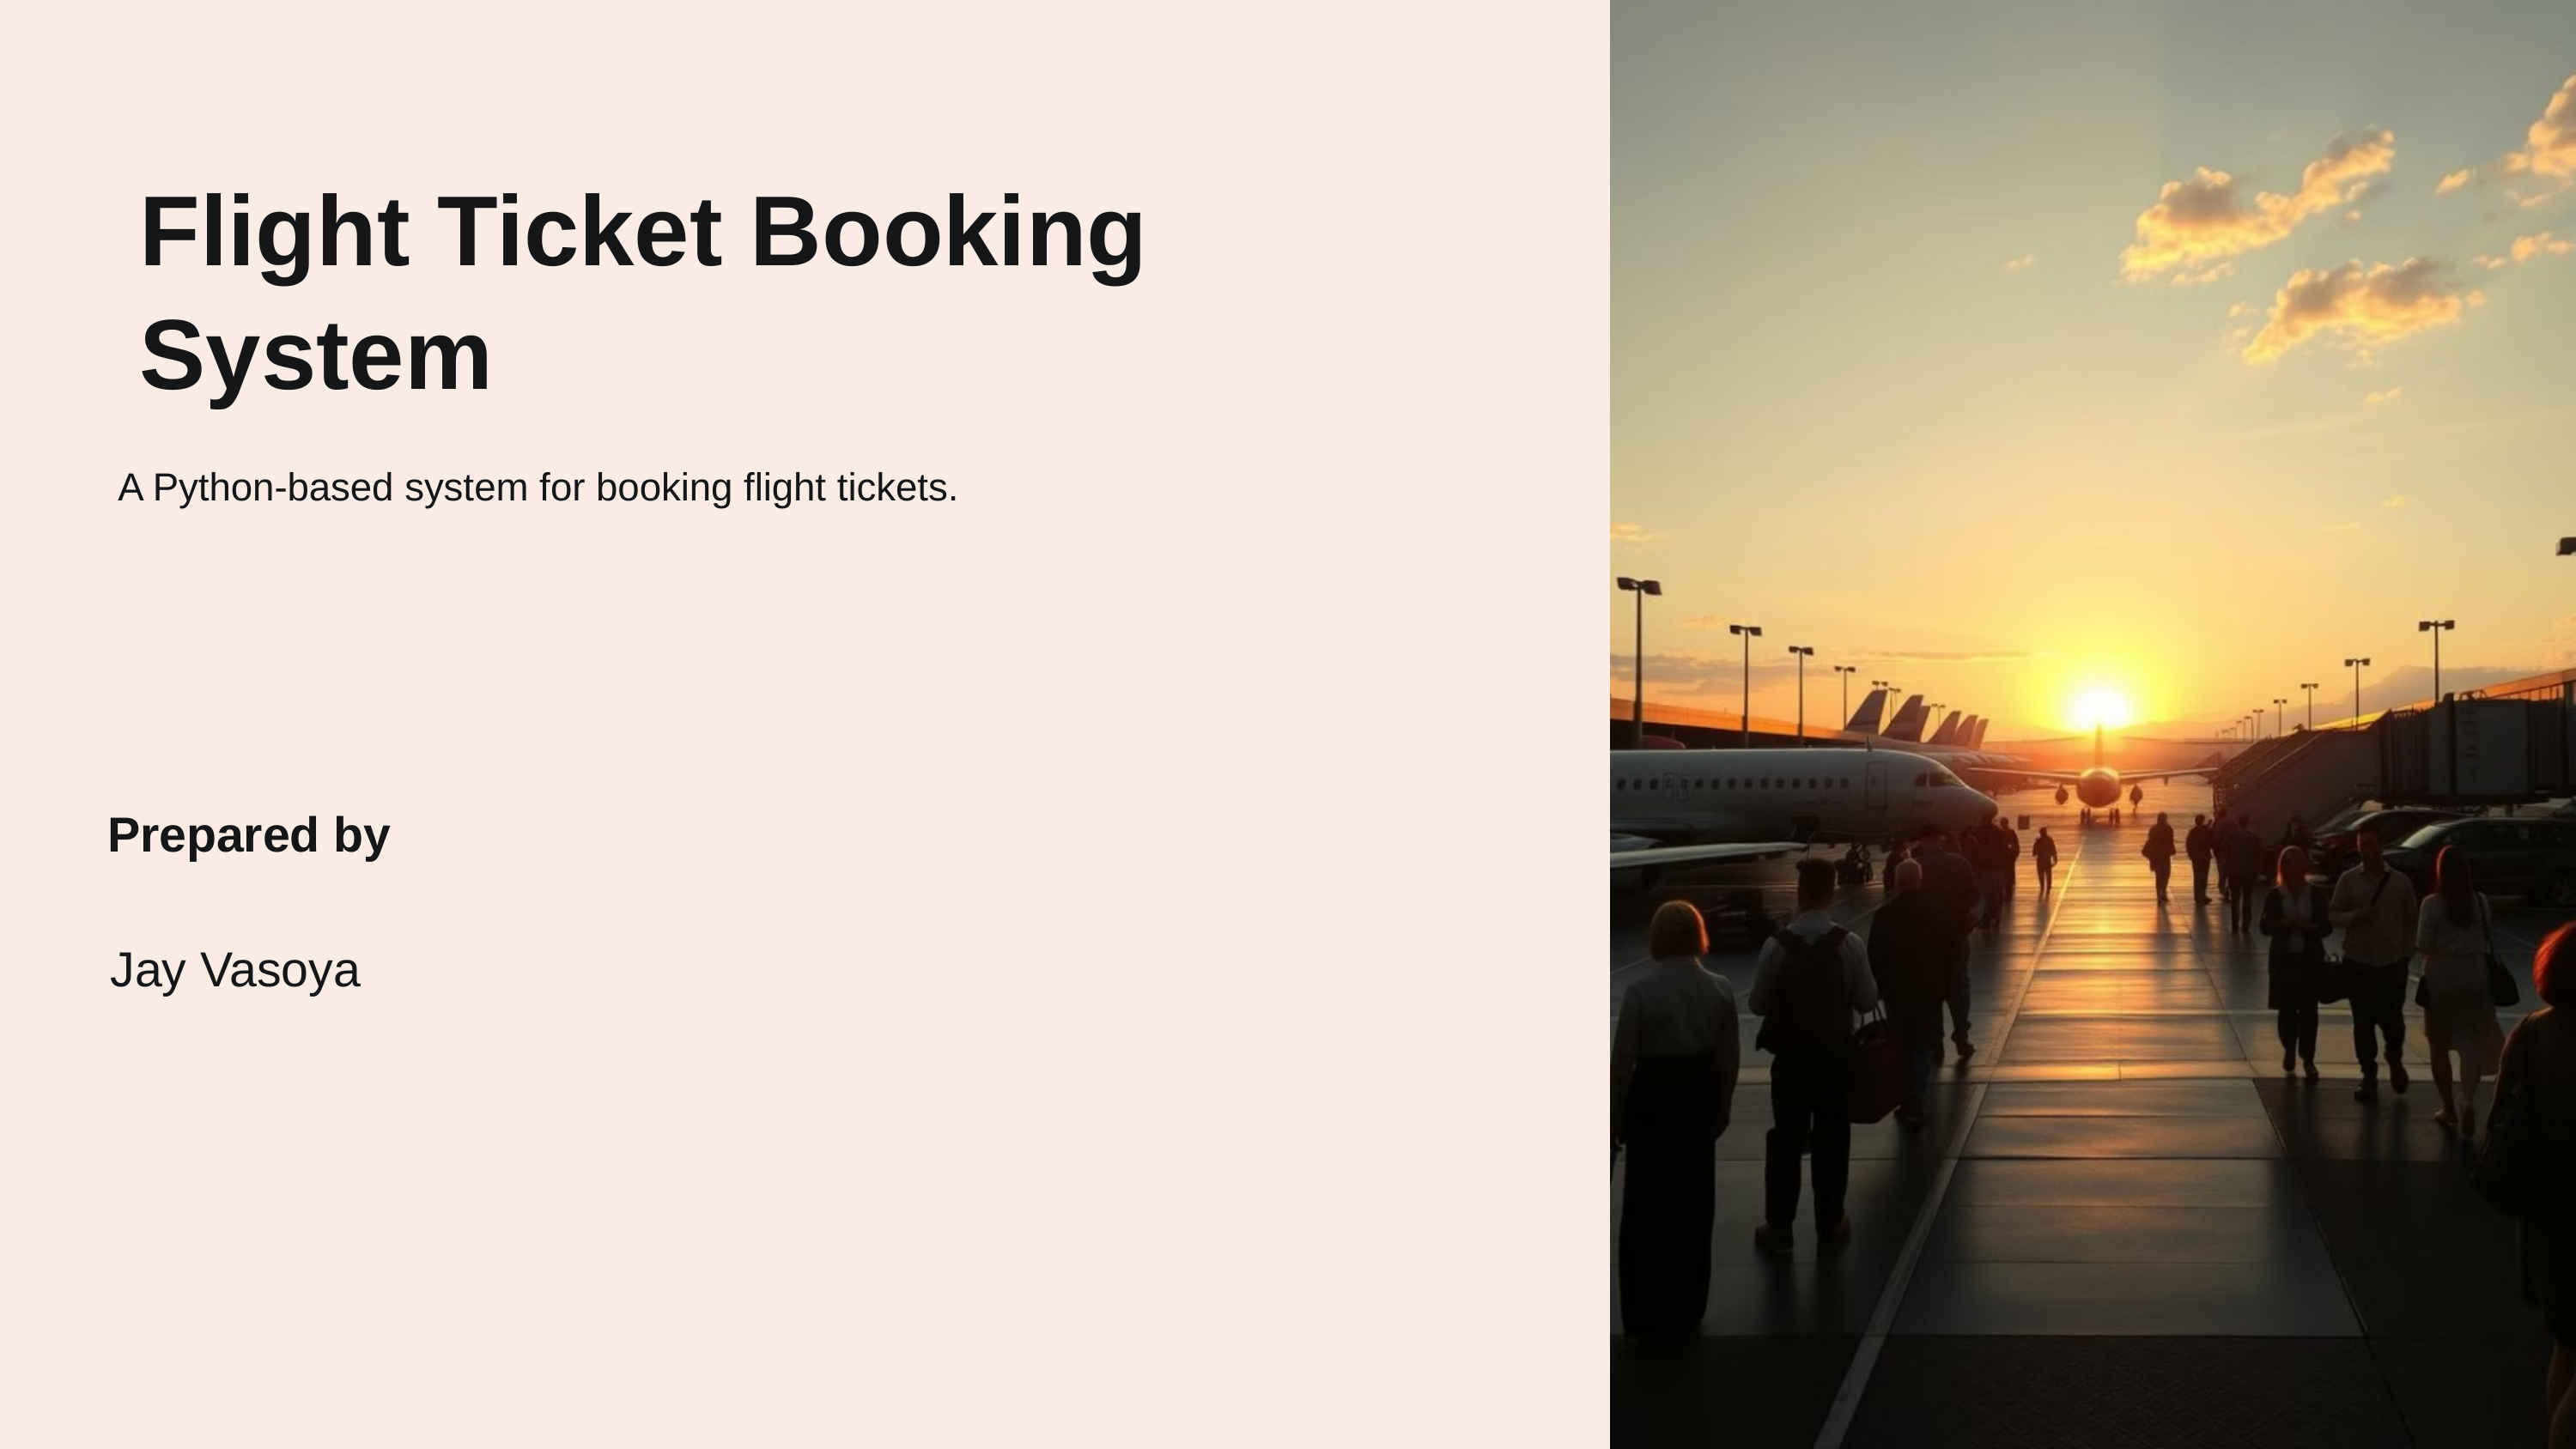

Flight Ticket Booking System

A Python-based system for booking flight tickets.

Prepared by

 Jay Vasoya